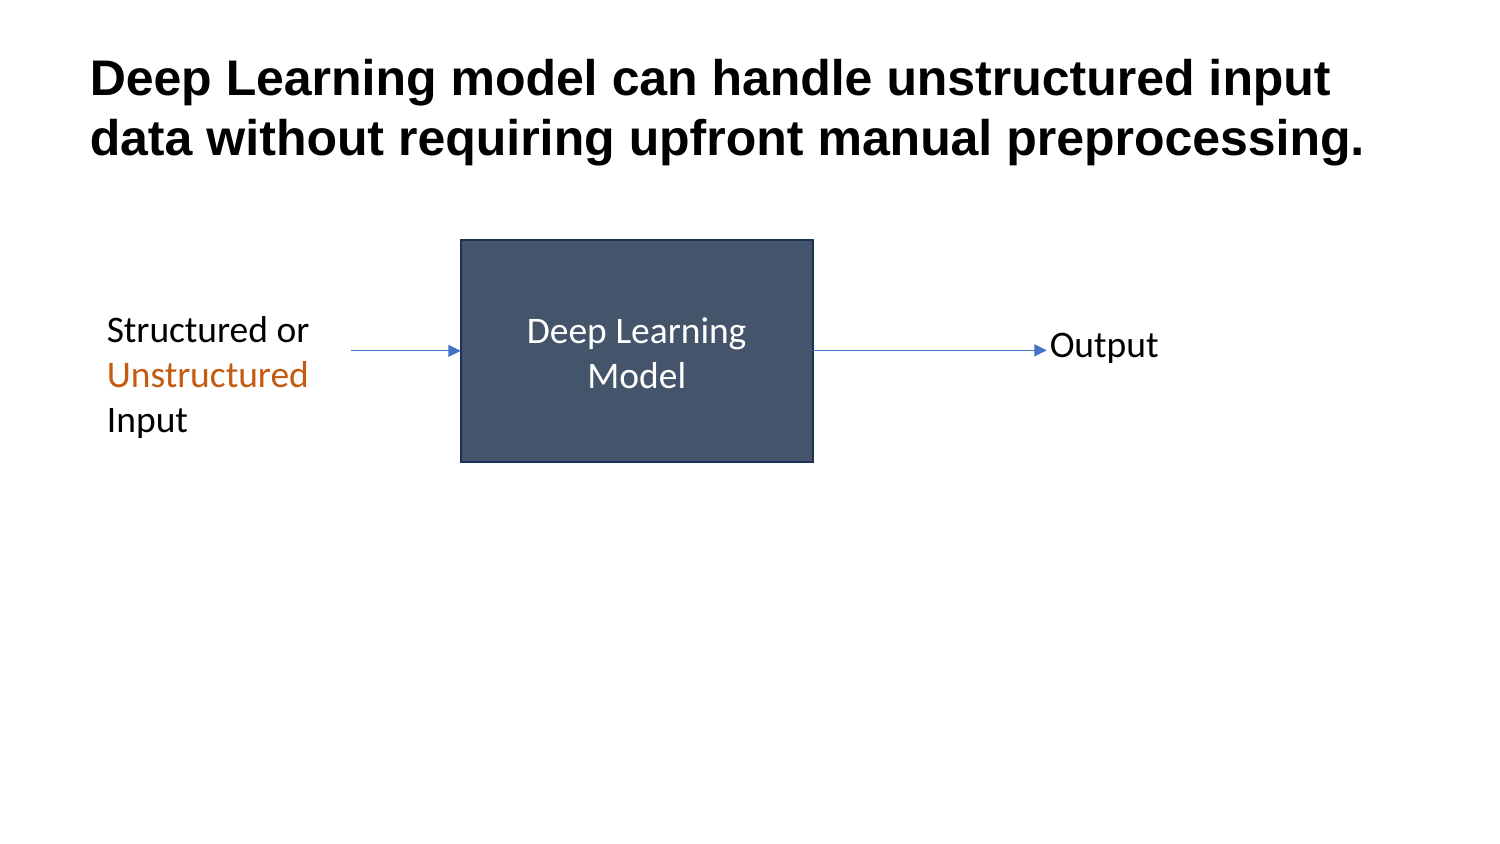

Deep Learning model can handle unstructured input data without requiring upfront manual preprocessing.

Deep Learning Model
Structured or Unstructured  Input
Output